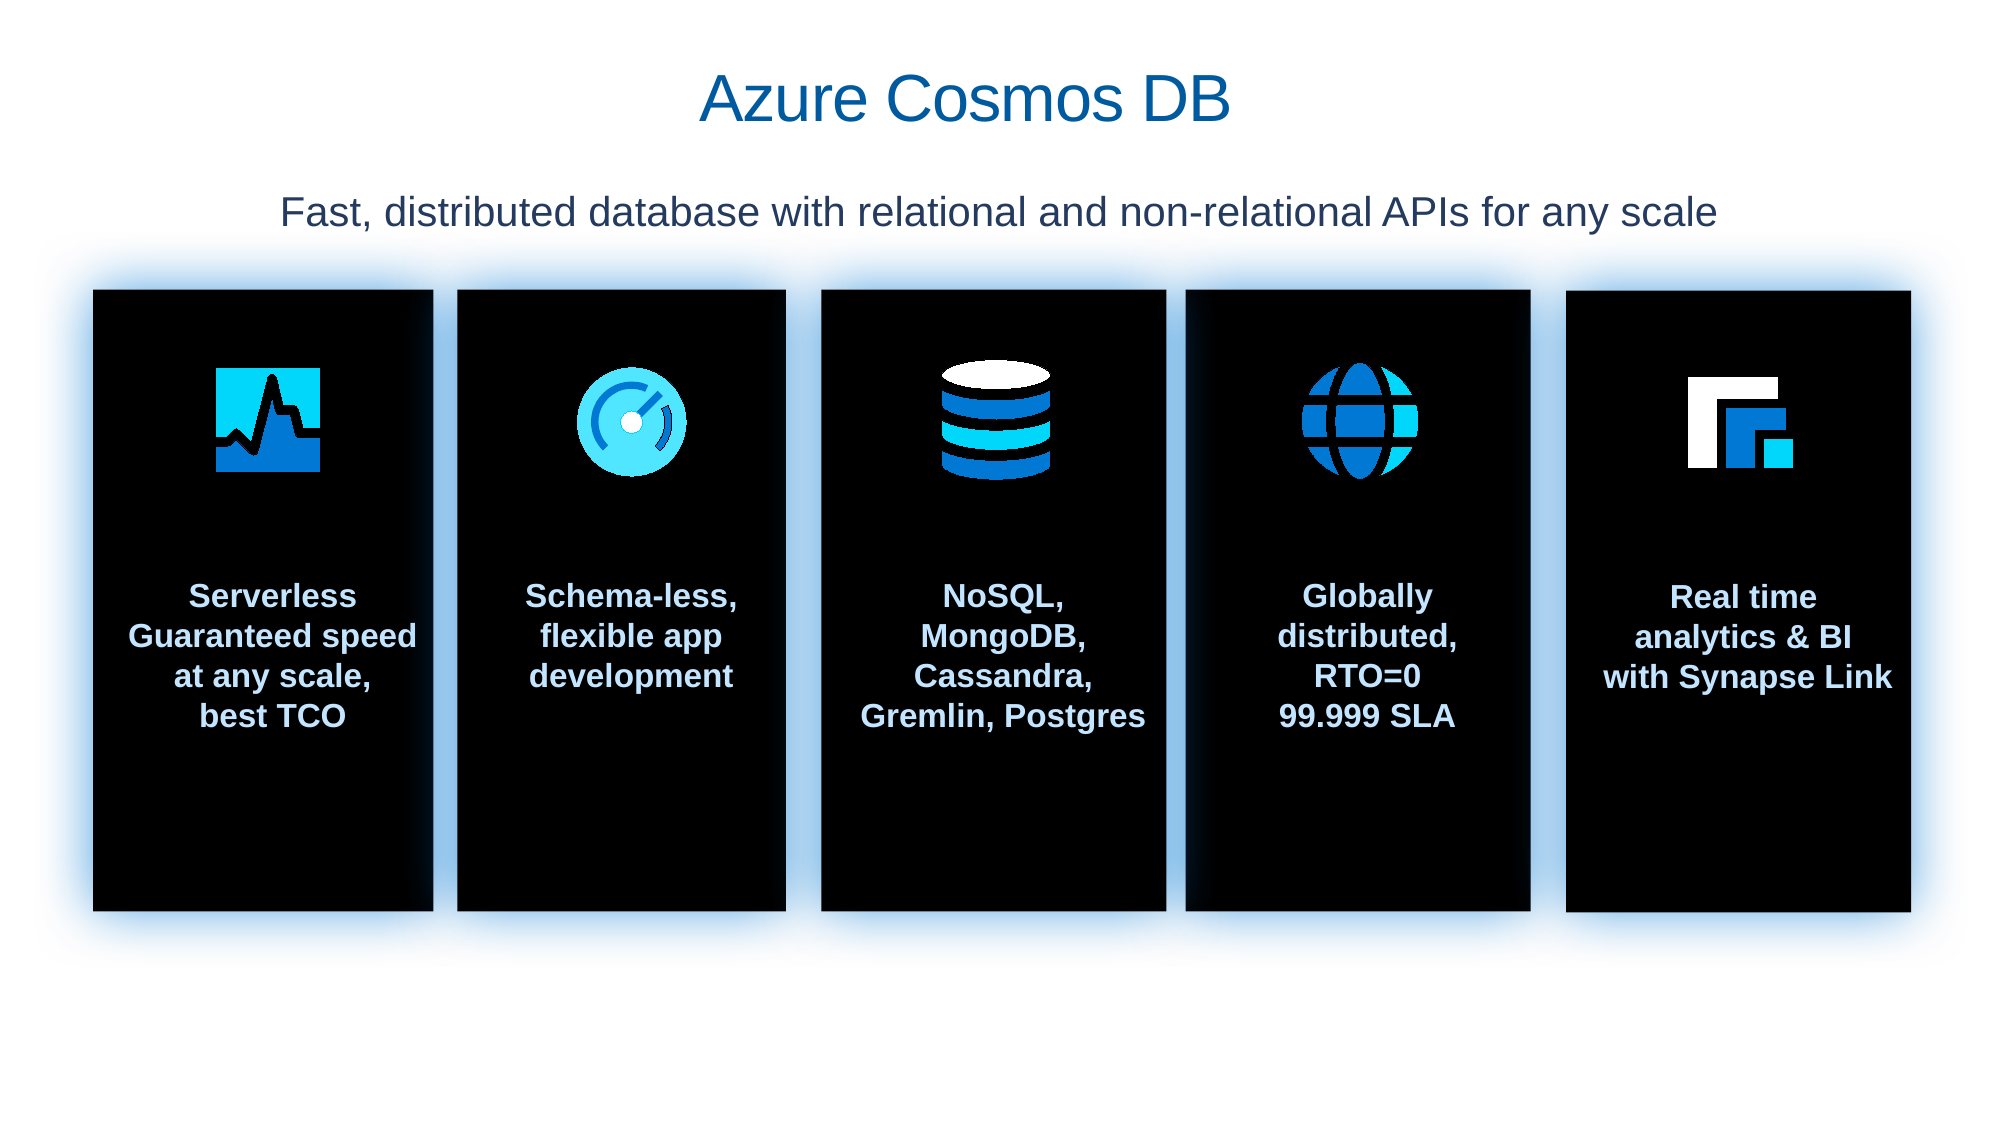

Azure Cosmos DB
# Azure Cosmos DB
Fast, distributed database with relational and non-relational APIs for any scale
Serverless Guaranteed speed at any scale,
best TCO

Schema-less, flexible app development

Globally distributed,
RTO=0
99.999 SLA

NoSQL, MongoDB, Cassandra, Gremlin, Postgres

Real time
analytics & BI
with Synapse Link